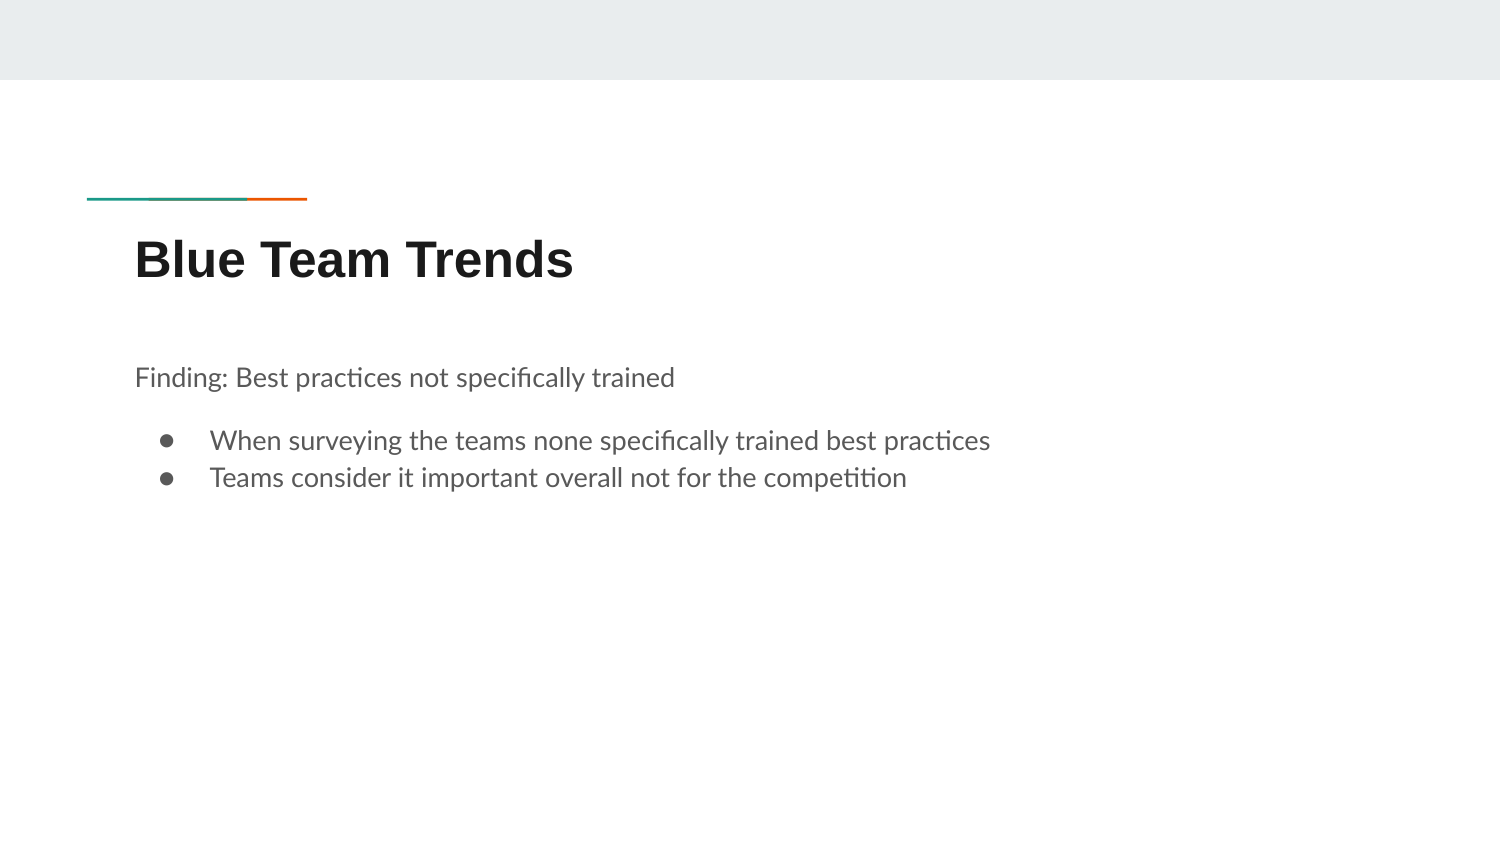

# Blue Team Trends
Finding: Best practices not specifically trained
When surveying the teams none specifically trained best practices
Teams consider it important overall not for the competition